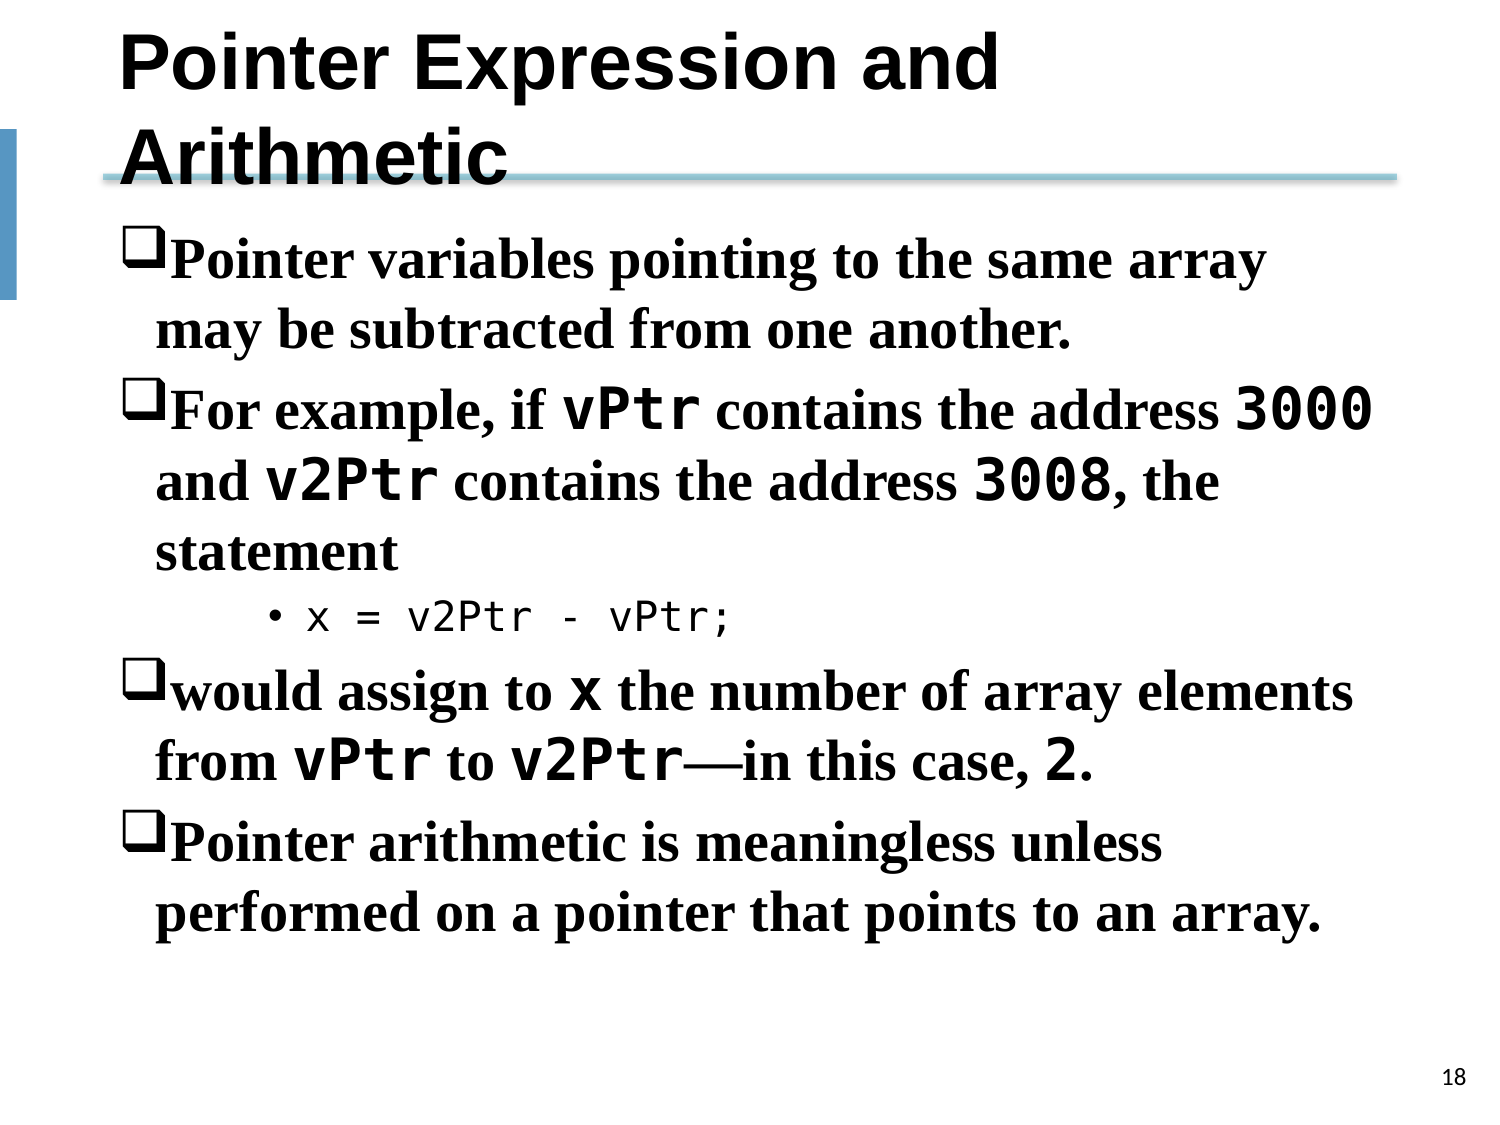

# Pointer Expression and Arithmetic
Pointer variables pointing to the same array may be subtracted from one another.
For example, if vPtr contains the address 3000 and v2Ptr contains the address 3008, the statement
x = v2Ptr - vPtr;
would assign to x the number of array elements from vPtr to v2Ptr—in this case, 2.
Pointer arithmetic is meaningless unless performed on a pointer that points to an array.

18